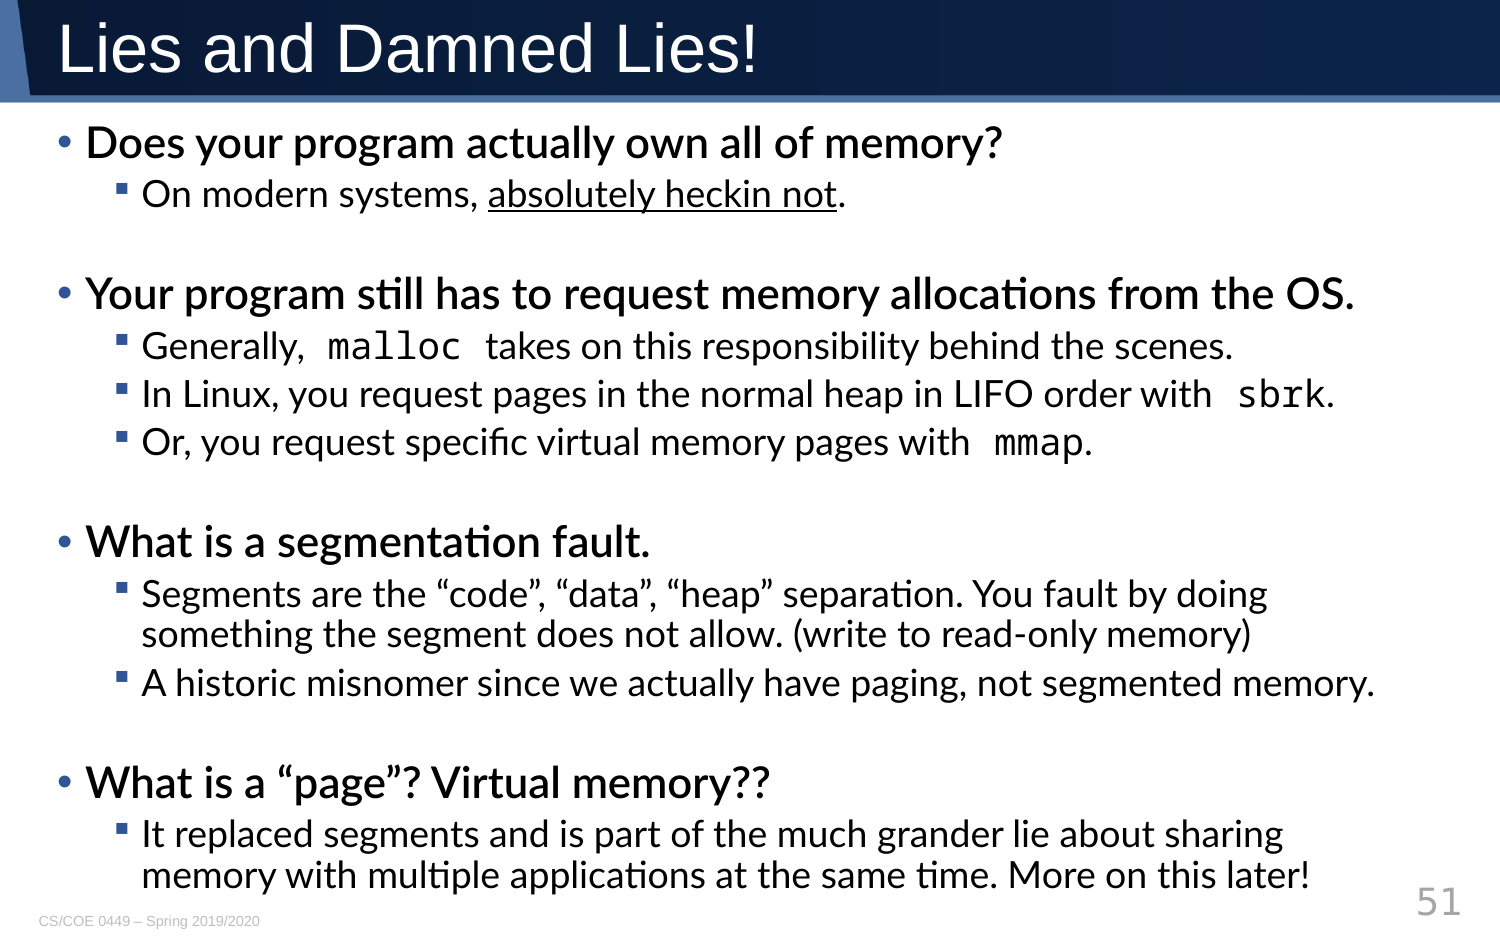

# Lies and Damned Lies!
Does your program actually own all of memory?
On modern systems, absolutely heckin not.
Your program still has to request memory allocations from the OS.
Generally, malloc takes on this responsibility behind the scenes.
In Linux, you request pages in the normal heap in LIFO order with sbrk.
Or, you request specific virtual memory pages with mmap.
What is a segmentation fault.
Segments are the “code”, “data”, “heap” separation. You fault by doing something the segment does not allow. (write to read-only memory)
A historic misnomer since we actually have paging, not segmented memory.
What is a “page”? Virtual memory??
It replaced segments and is part of the much grander lie about sharing memory with multiple applications at the same time. More on this later!
51
CS/COE 0449 – Spring 2019/2020